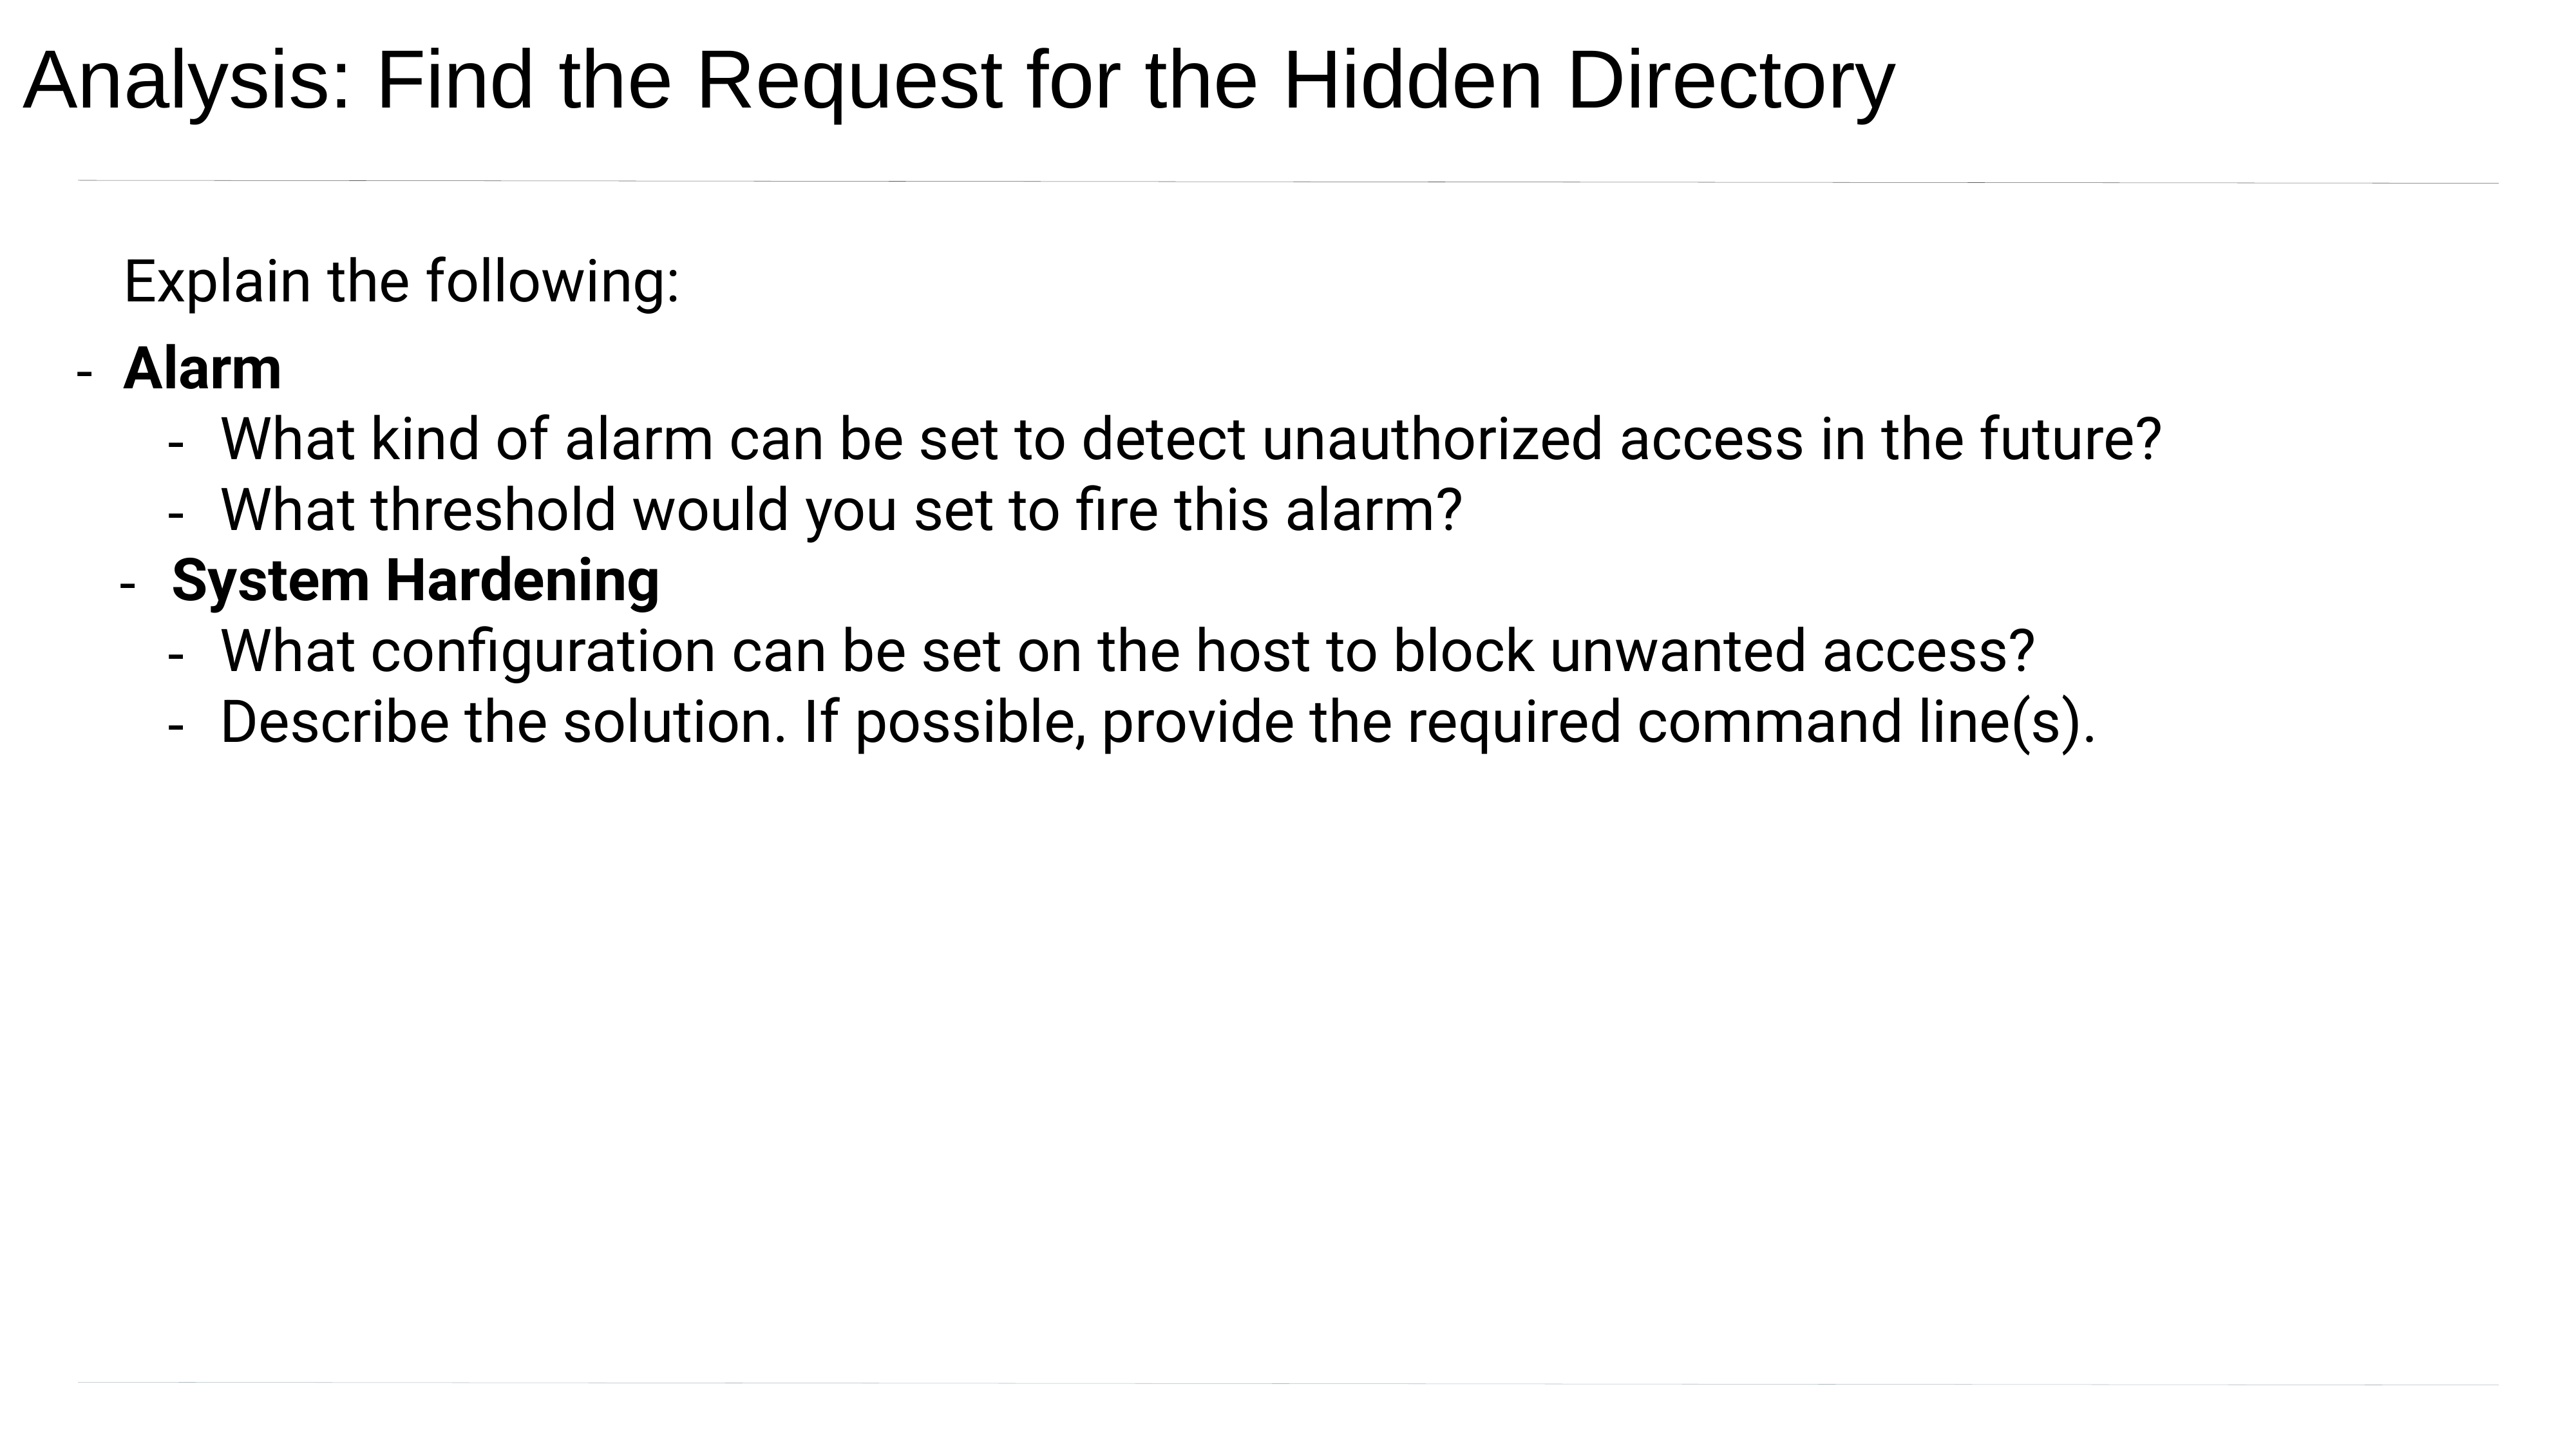

# Analysis: Find the Request for the Hidden Directory
Explain the following:
Alarm
What kind of alarm can be set to detect unauthorized access in the future?
What threshold would you set to fire this alarm?
System Hardening
What configuration can be set on the host to block unwanted access?
Describe the solution. If possible, provide the required command line(s).
19